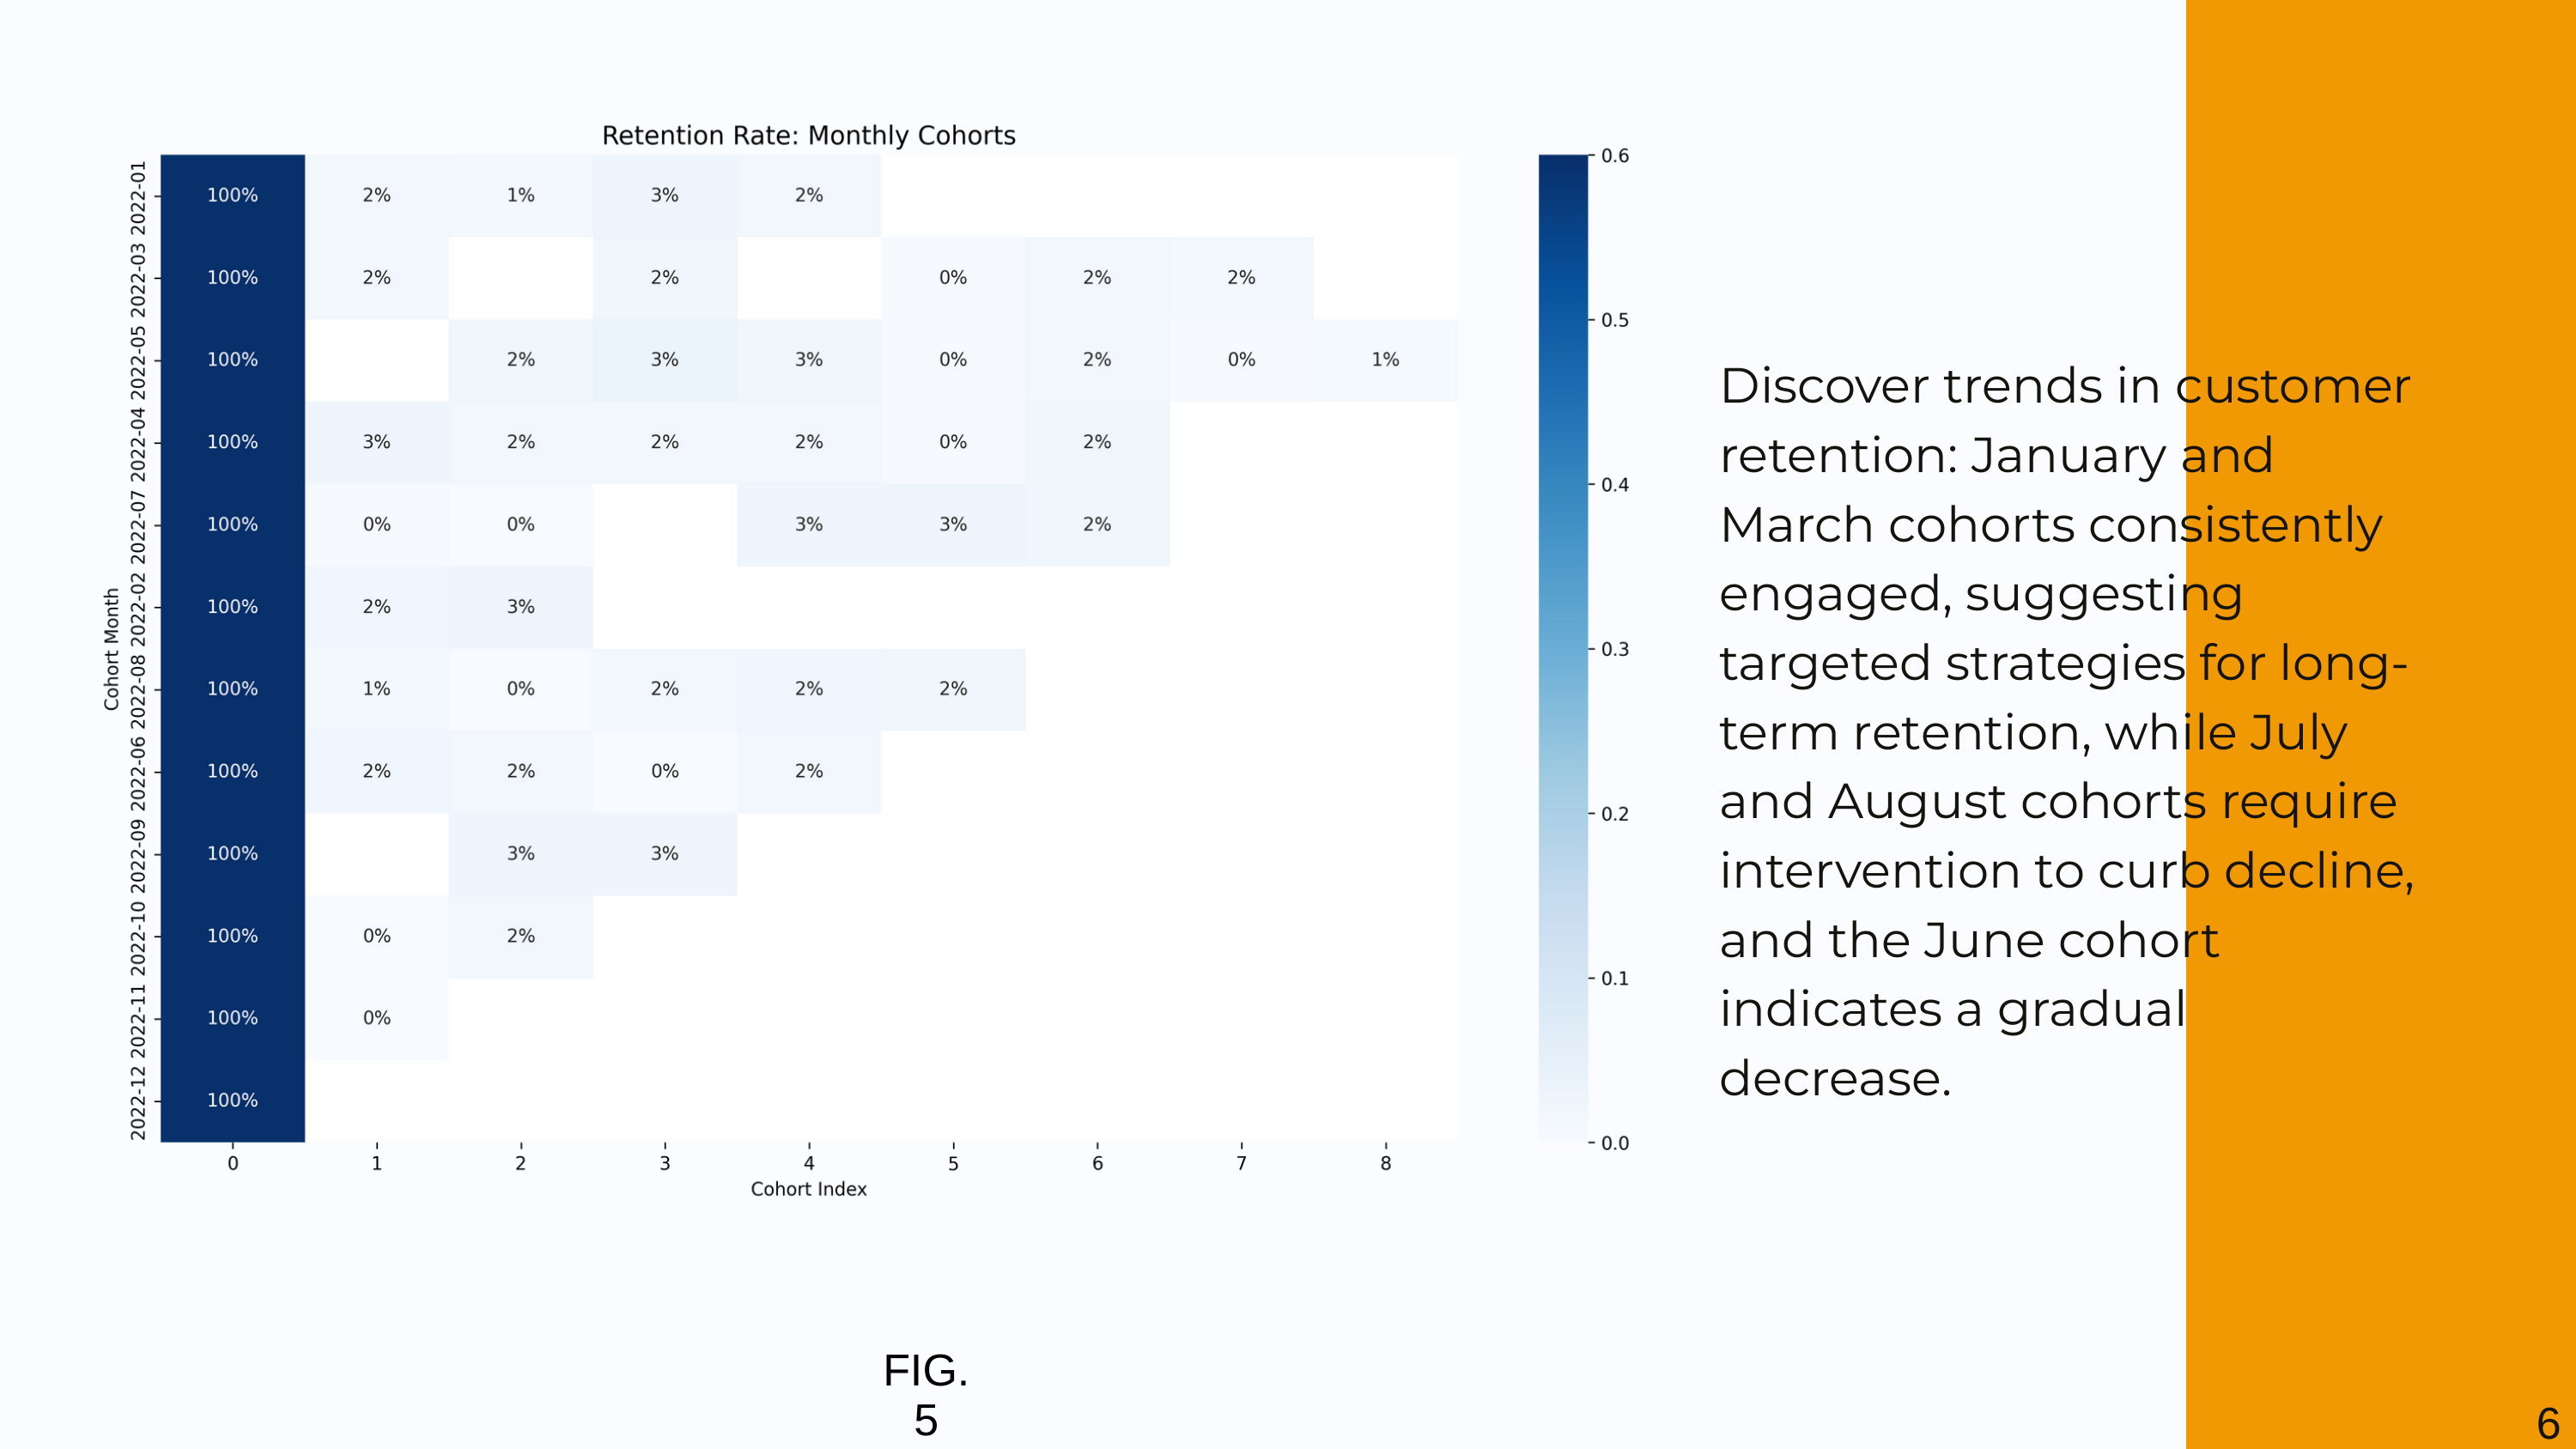

Discover trends in customer retention: January and March cohorts consistently engaged, suggesting targeted strategies for long-term retention, while July and August cohorts require intervention to curb decline, and the June cohort indicates a gradual decrease.
FIG. 5
6